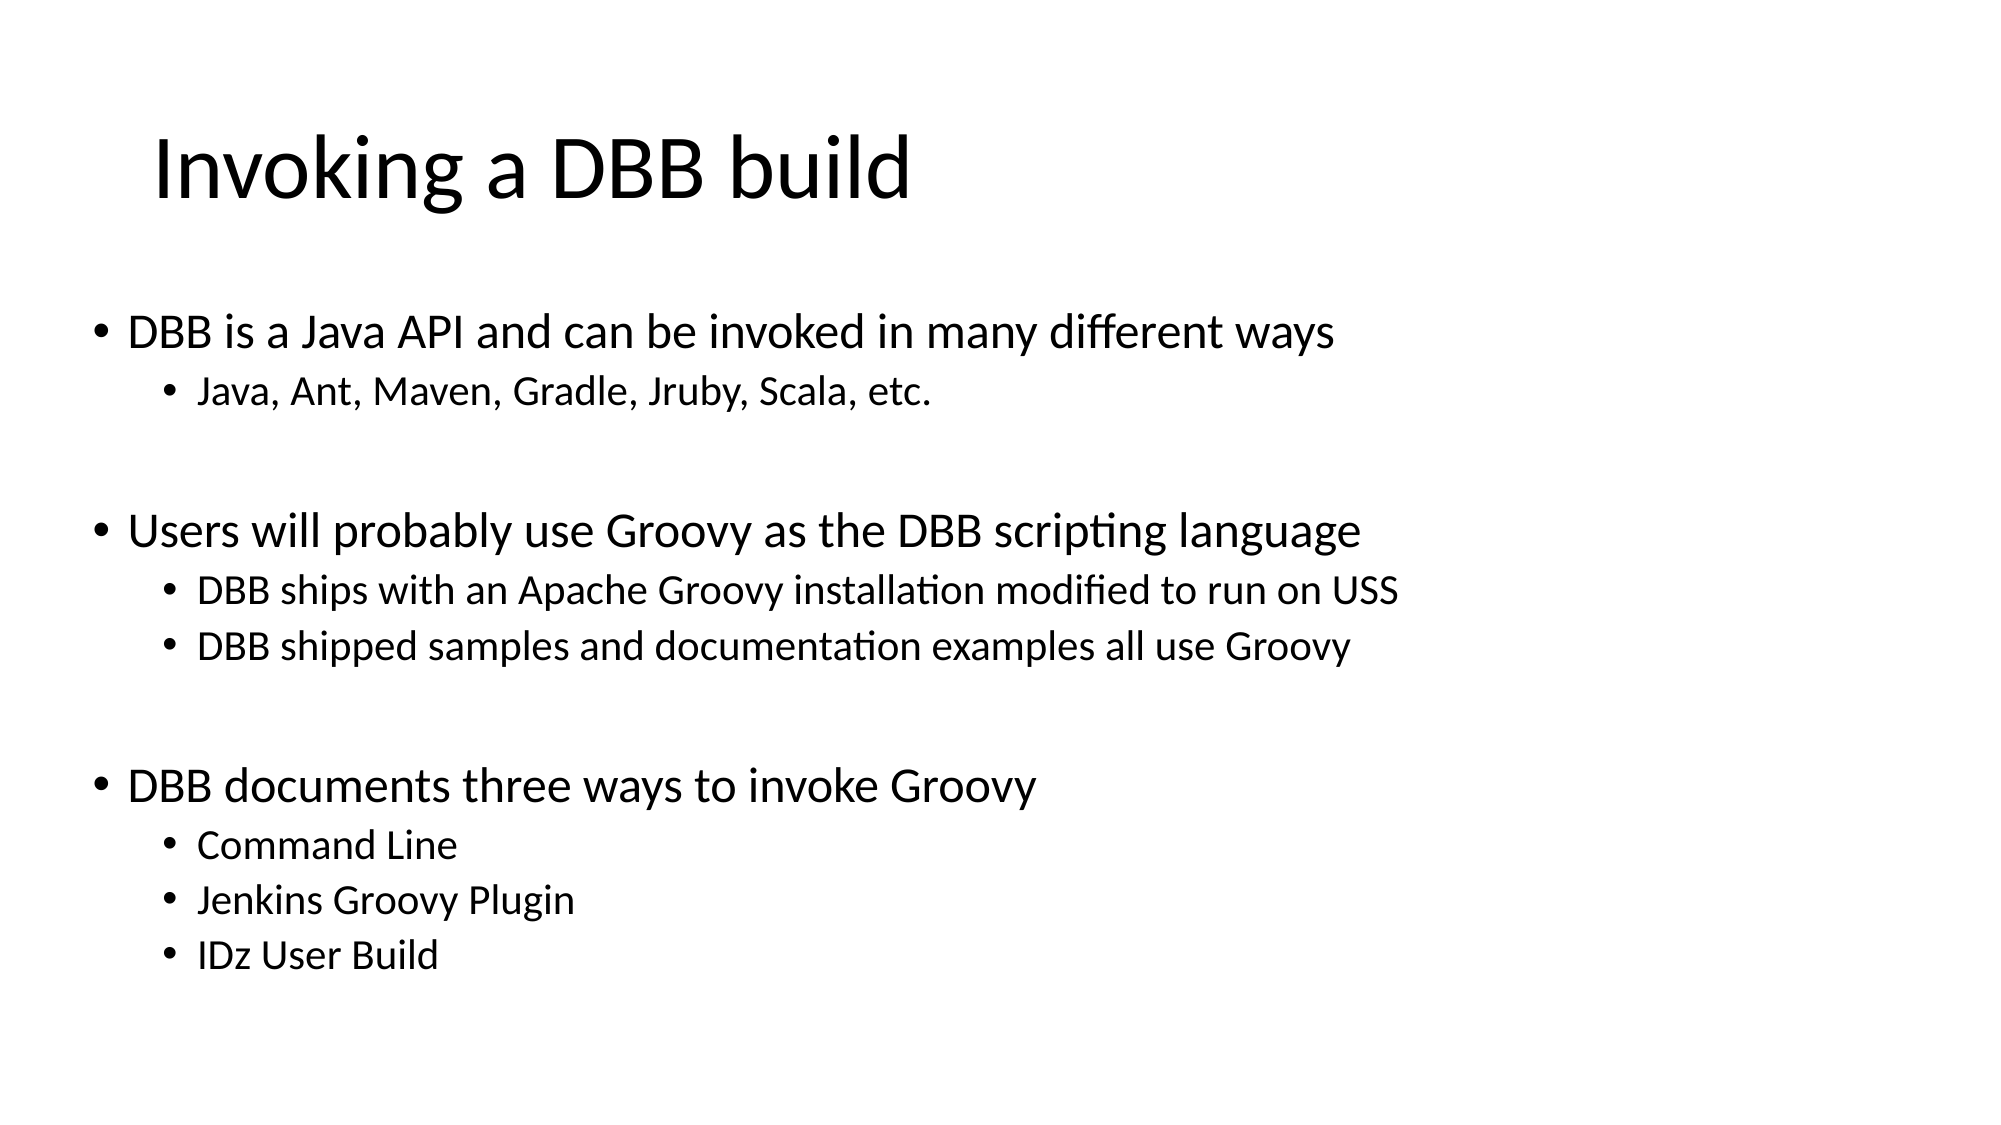

# Invoking a DBB build
DBB is a Java API and can be invoked in many different ways
Java, Ant, Maven, Gradle, Jruby, Scala, etc.

Users will probably use Groovy as the DBB scripting language
DBB ships with an Apache Groovy installation modified to run on USS
DBB shipped samples and documentation examples all use Groovy

DBB documents three ways to invoke Groovy
Command Line
Jenkins Groovy Plugin
IDz User Build